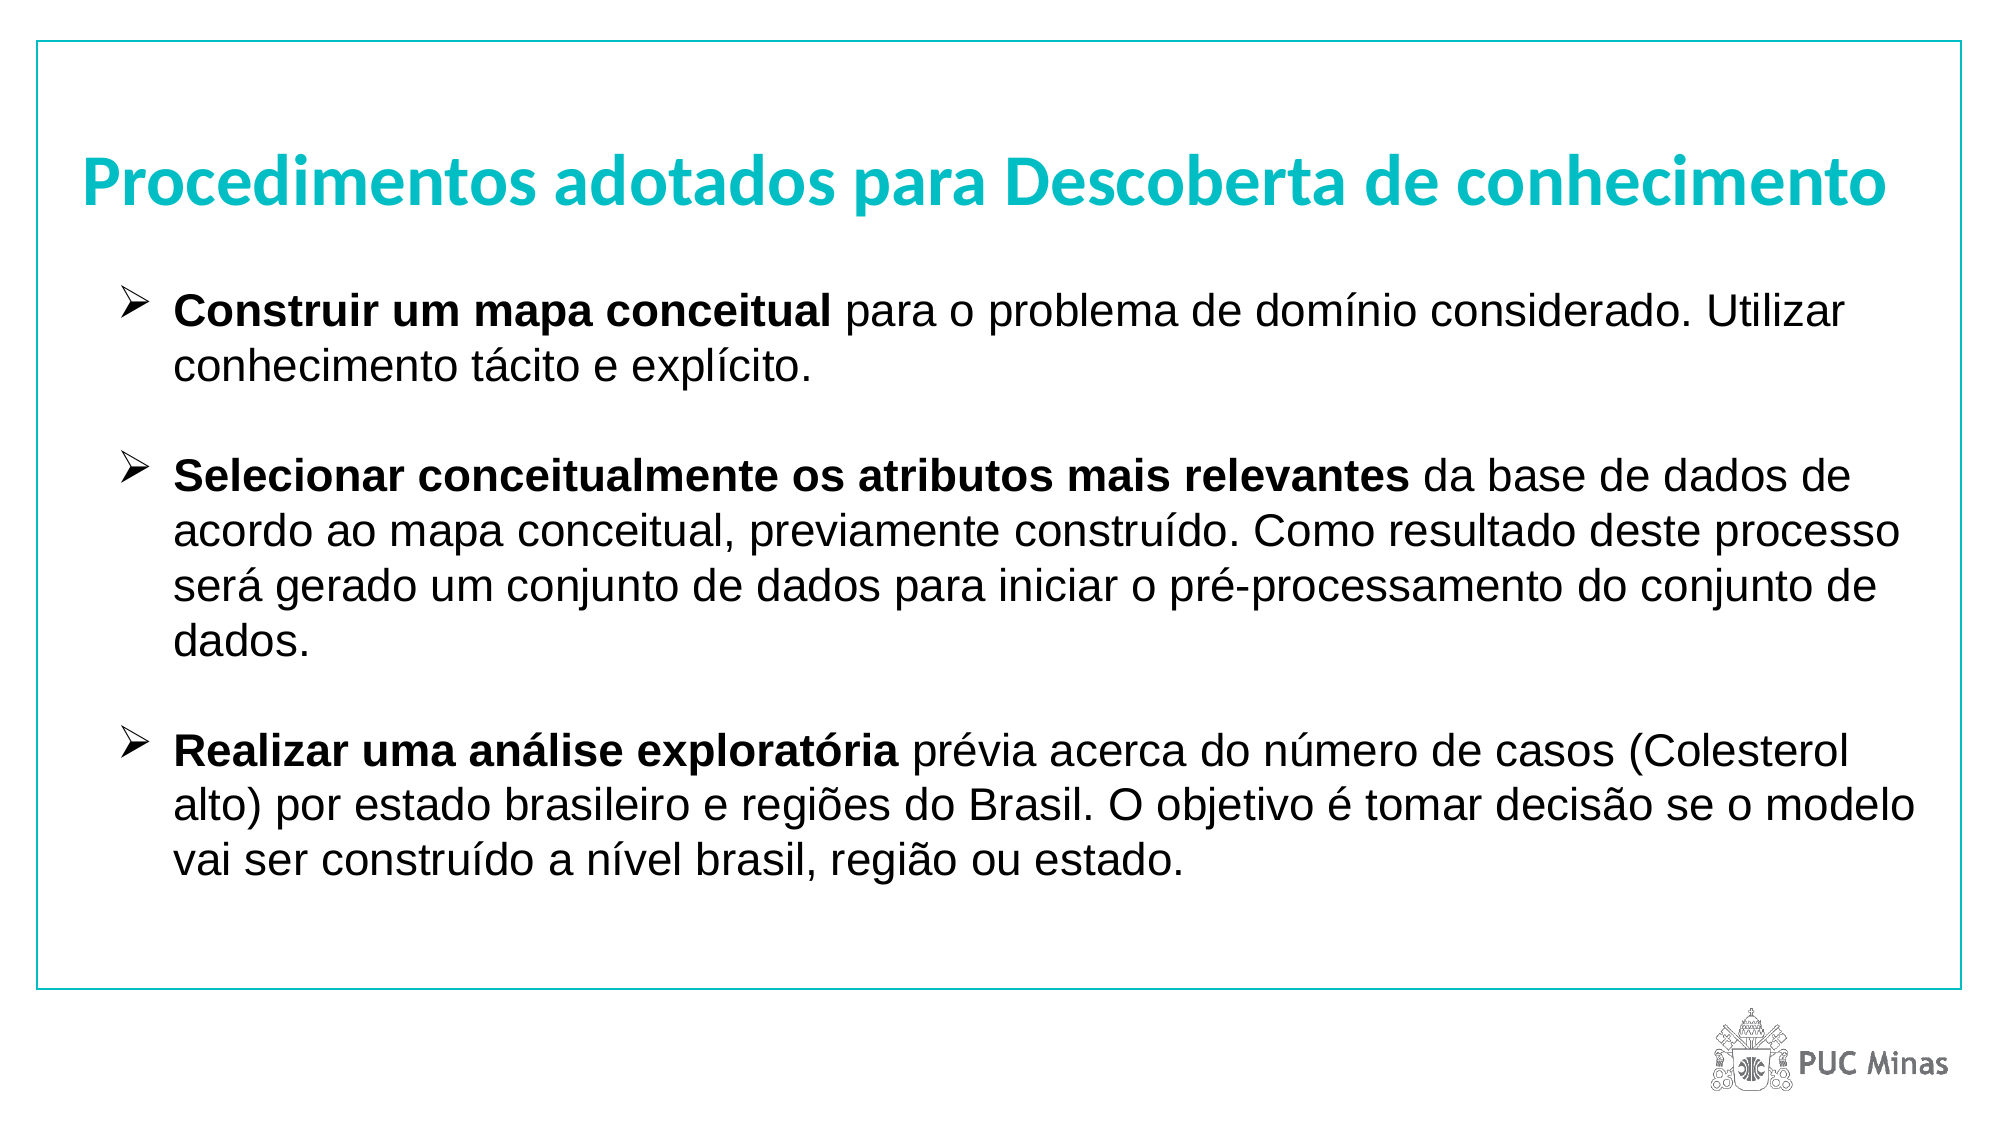

Procedimentos adotados para Descoberta de conhecimento
Construir um mapa conceitual para o problema de domínio considerado. Utilizar conhecimento tácito e explícito.

Selecionar conceitualmente os atributos mais relevantes da base de dados de acordo ao mapa conceitual, previamente construído. Como resultado deste processo será gerado um conjunto de dados para iniciar o pré-processamento do conjunto de dados.

Realizar uma análise exploratória prévia acerca do número de casos (Colesterol alto) por estado brasileiro e regiões do Brasil. O objetivo é tomar decisão se o modelo vai ser construído a nível brasil, região ou estado.